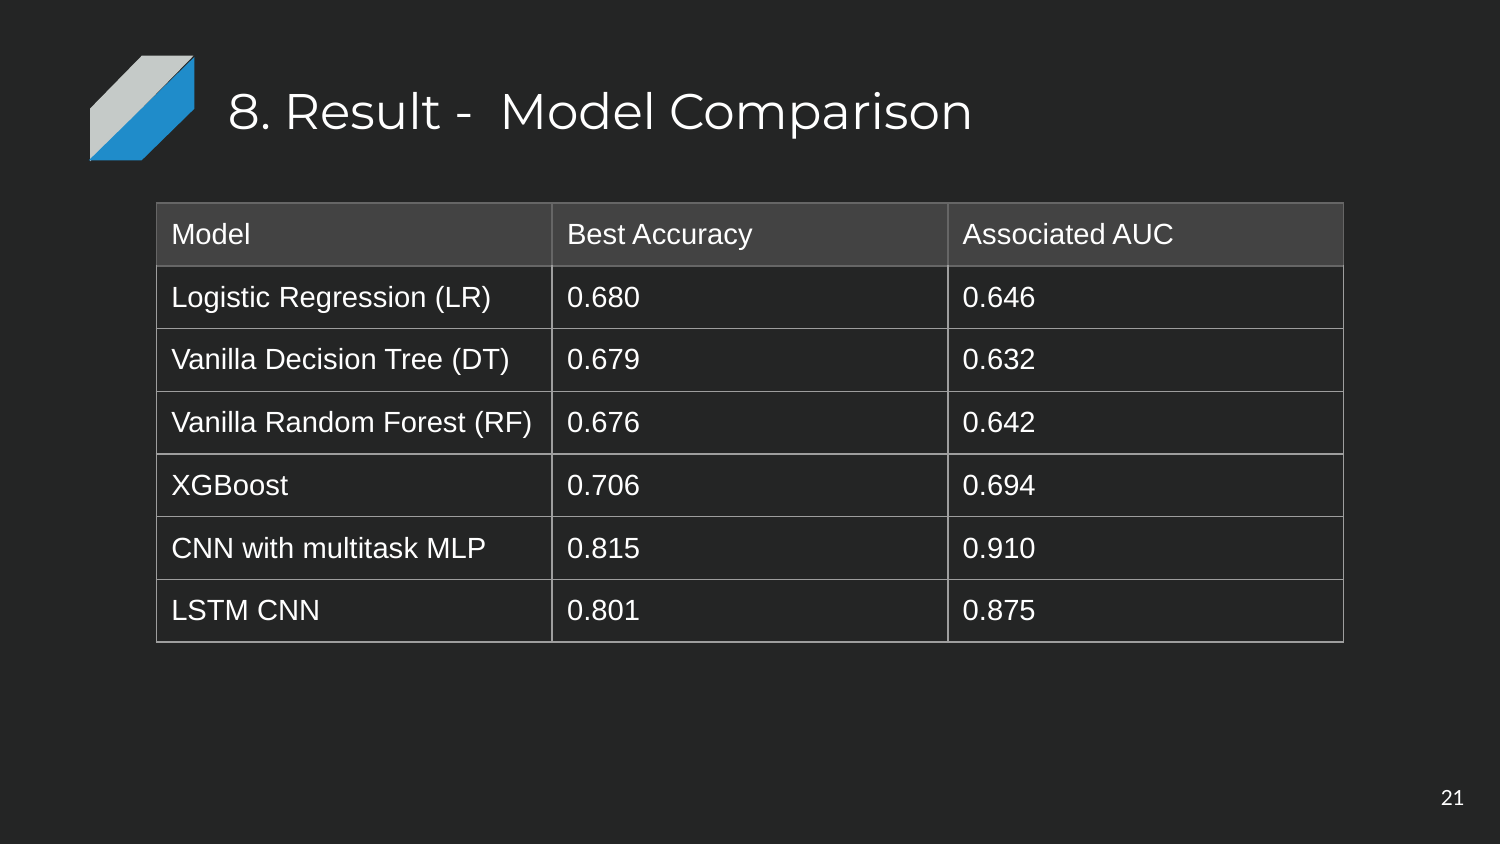

# 8. Result -  Model Comparison
| Model | Best Accuracy | Associated AUC |
| --- | --- | --- |
| Logistic Regression (LR) | 0.680 | 0.646 |
| Vanilla Decision Tree (DT) | 0.679 | 0.632 |
| Vanilla Random Forest (RF) | 0.676 | 0.642 |
| XGBoost | 0.706 | 0.694 |
| CNN with multitask MLP | 0.815 | 0.910 |
| LSTM CNN | 0.801 | 0.875 |
21